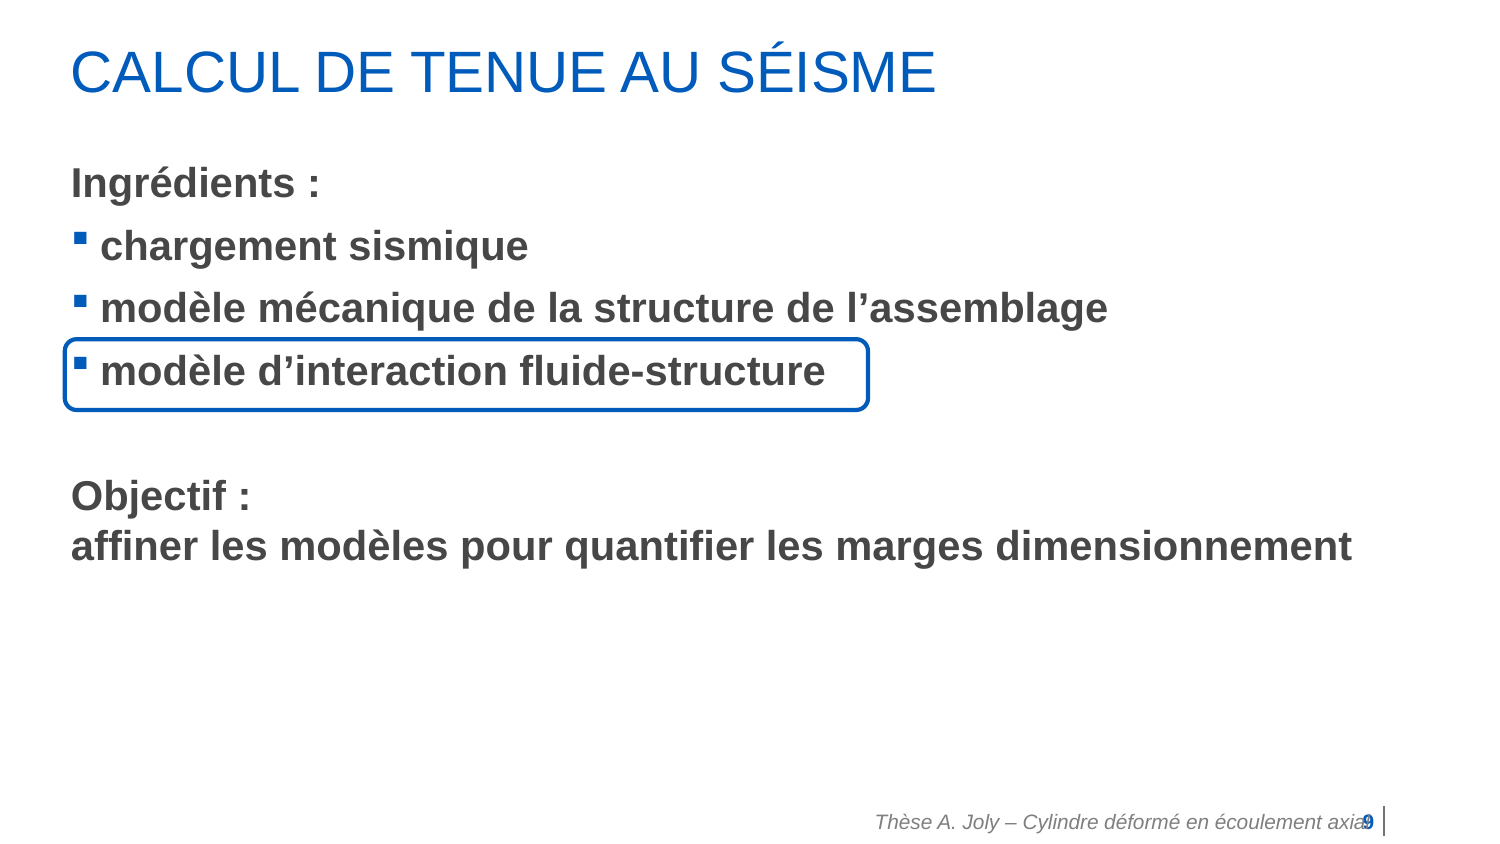

# Calcul de tenue au séisme
Ingrédients :
chargement sismique
modèle mécanique de la structure de l’assemblage
modèle d’interaction fluide-structure

Objectif :
affiner les modèles pour quantifier les marges dimensionnement

Thèse A. Joly – Cylindre déformé en écoulement axial